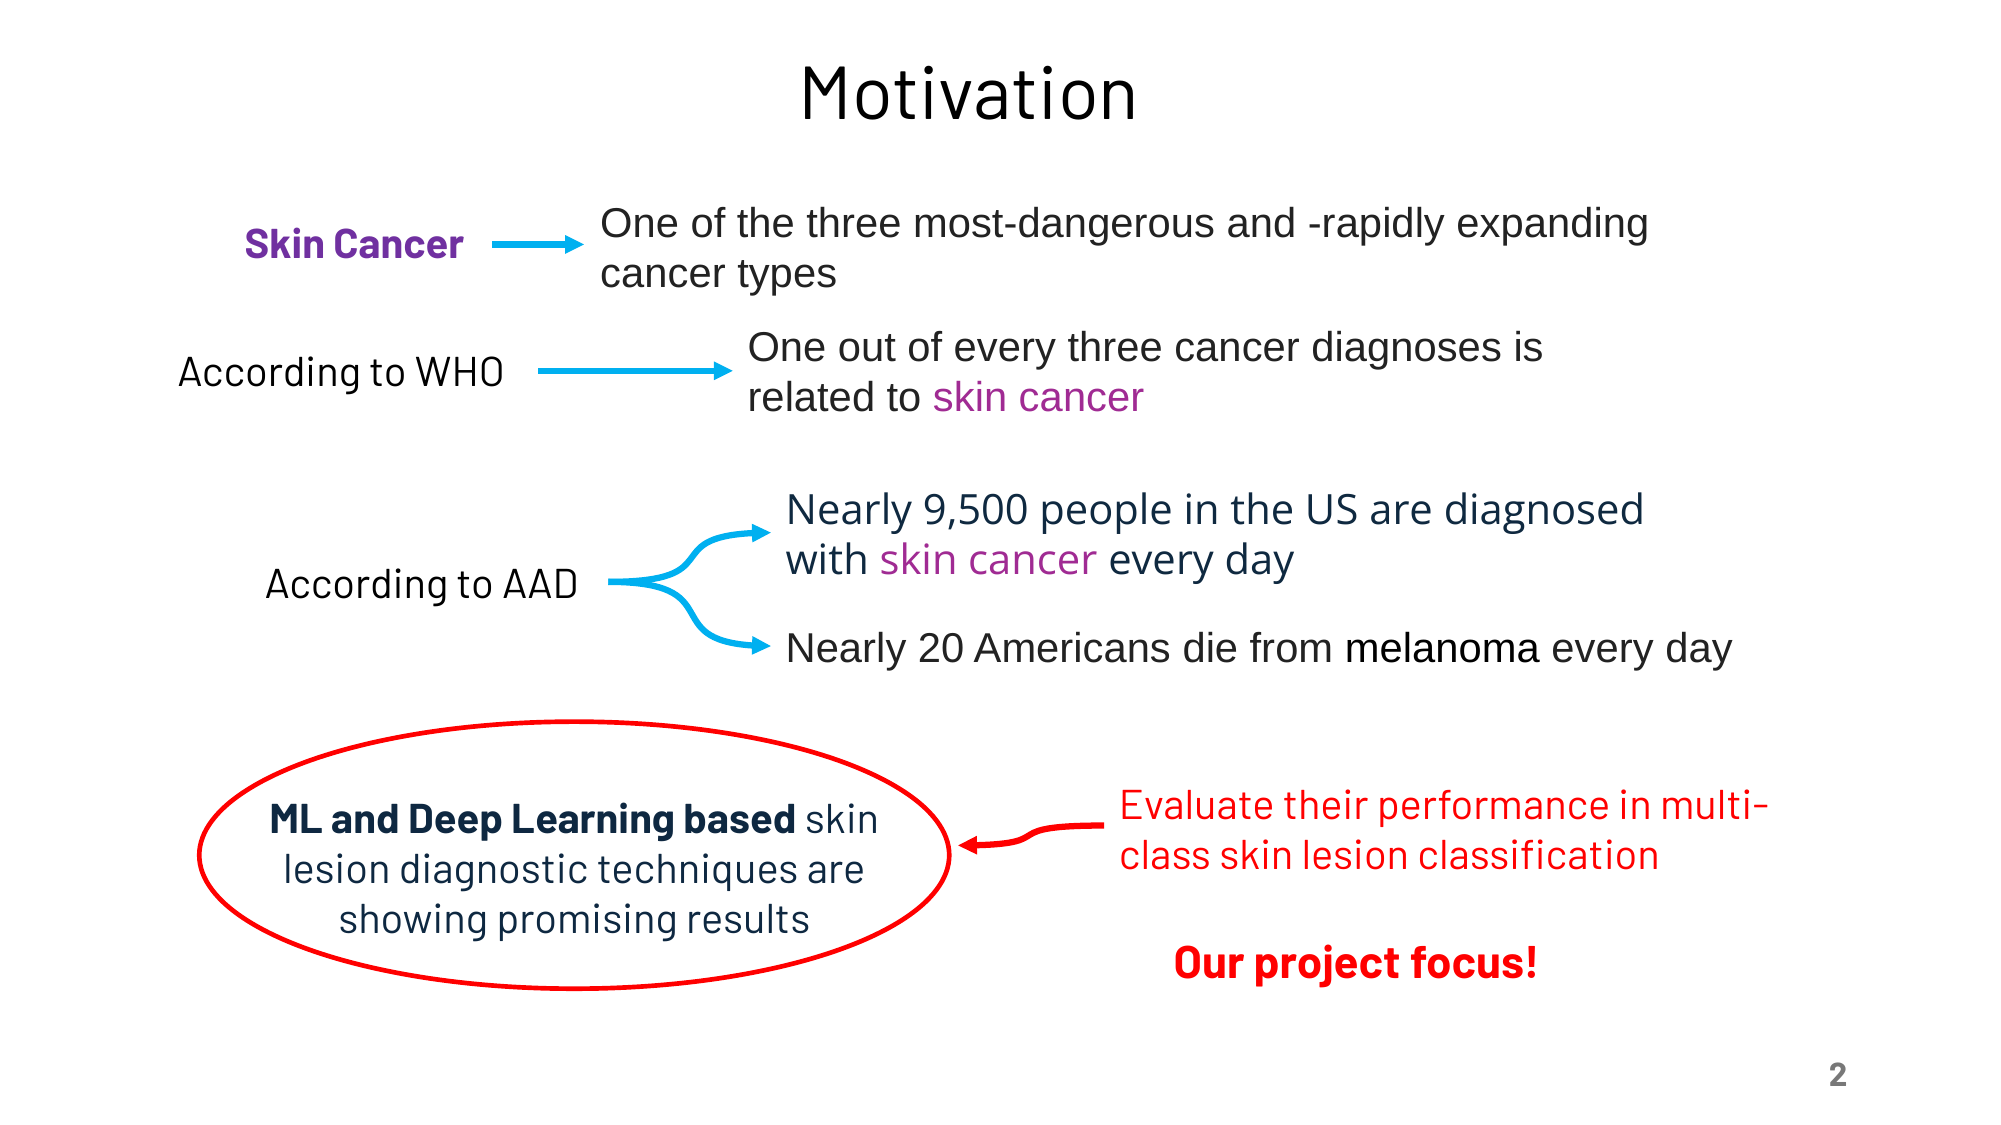

Motivation
One of the three most-dangerous and -rapidly expanding cancer types
Skin Cancer
One out of every three cancer diagnoses is related to skin cancer
According to WHO
Nearly 9,500 people in the US are diagnosed with skin cancer every day
According to AAD
Nearly 20 Americans die from melanoma every day

Evaluate their performance in multi-class skin lesion classification
ML and Deep Learning based skin lesion diagnostic techniques are showing promising results
Our project focus!
2